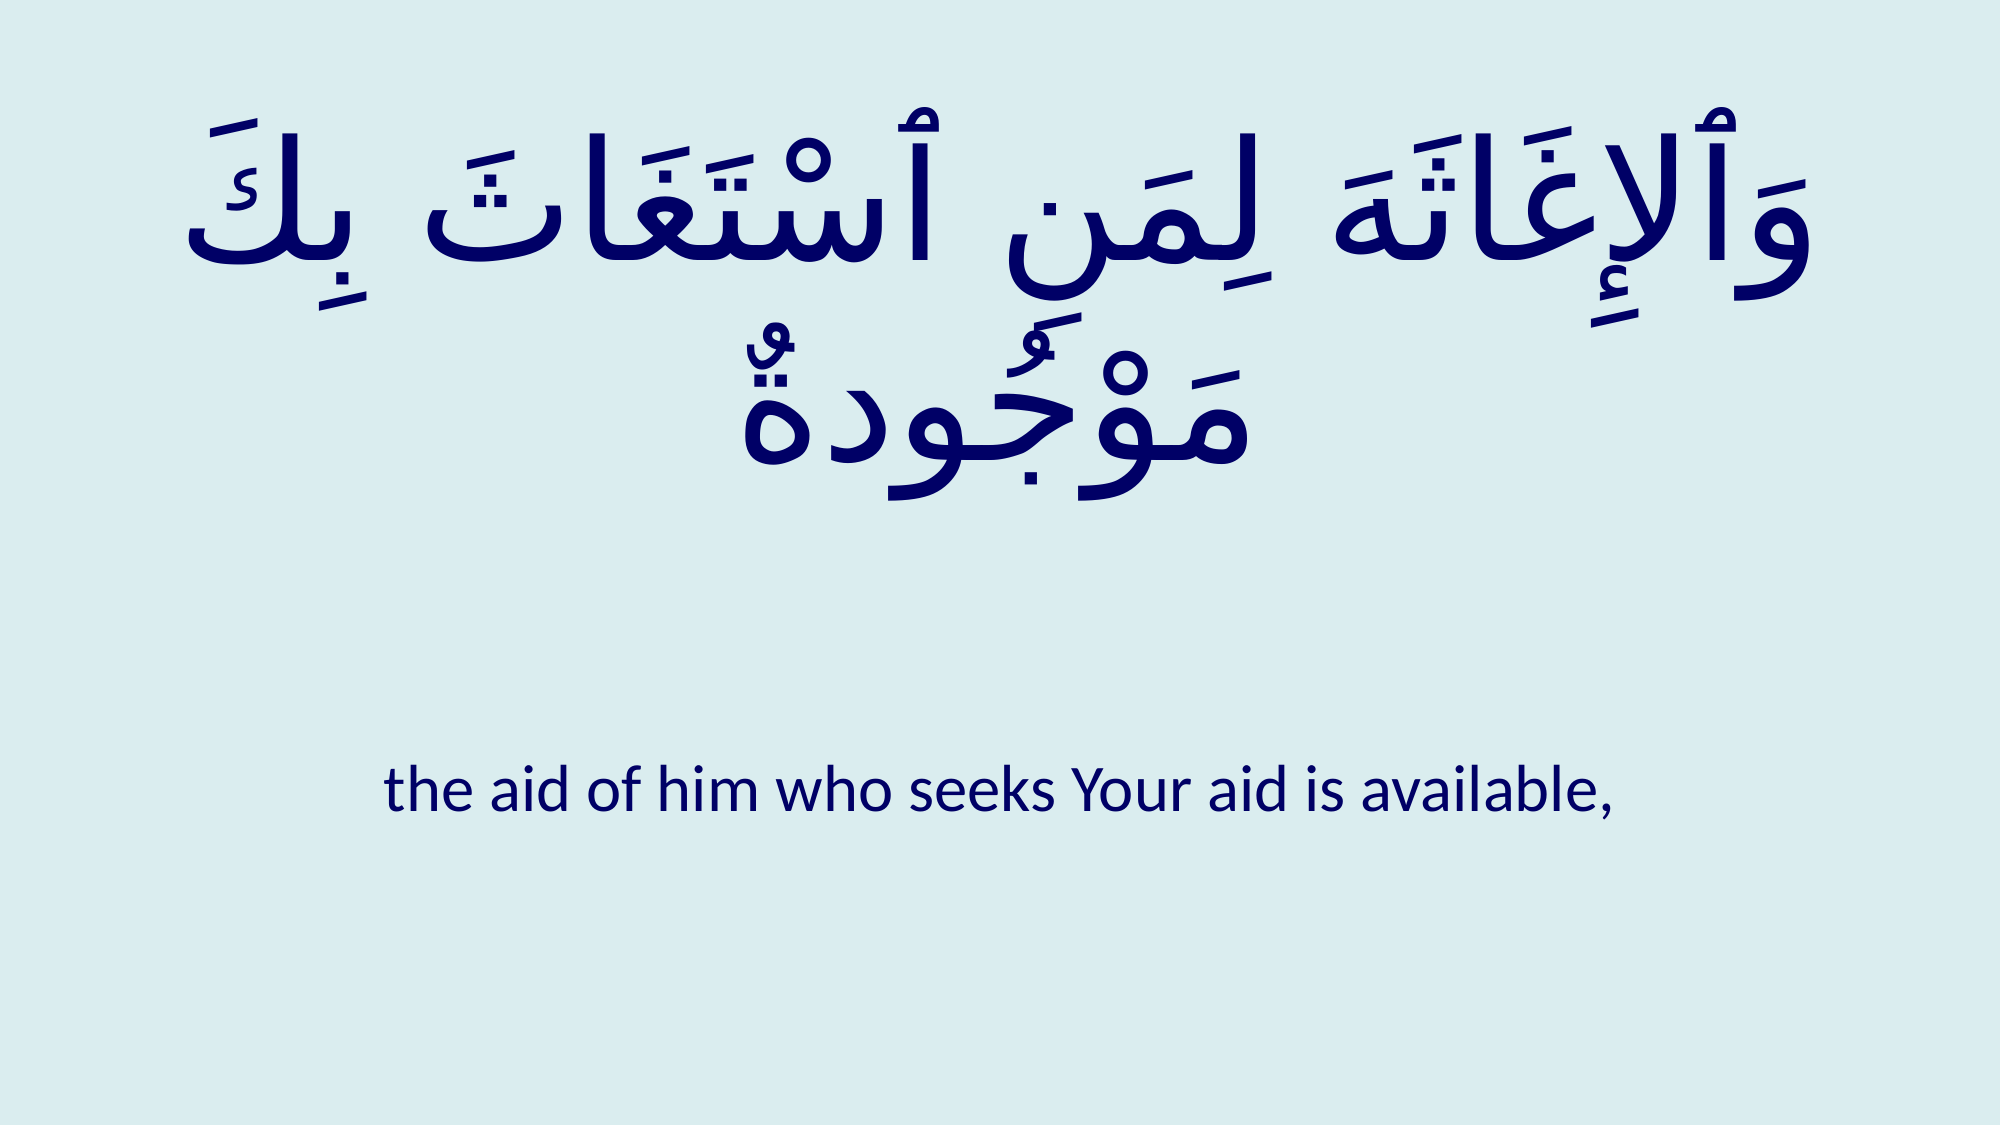

# وَٱلإِغَاثَهَ لِمَنِ ٱسْتَغَاثَ بِكَ مَوْجُودةٌ
the aid of him who seeks Your aid is available,